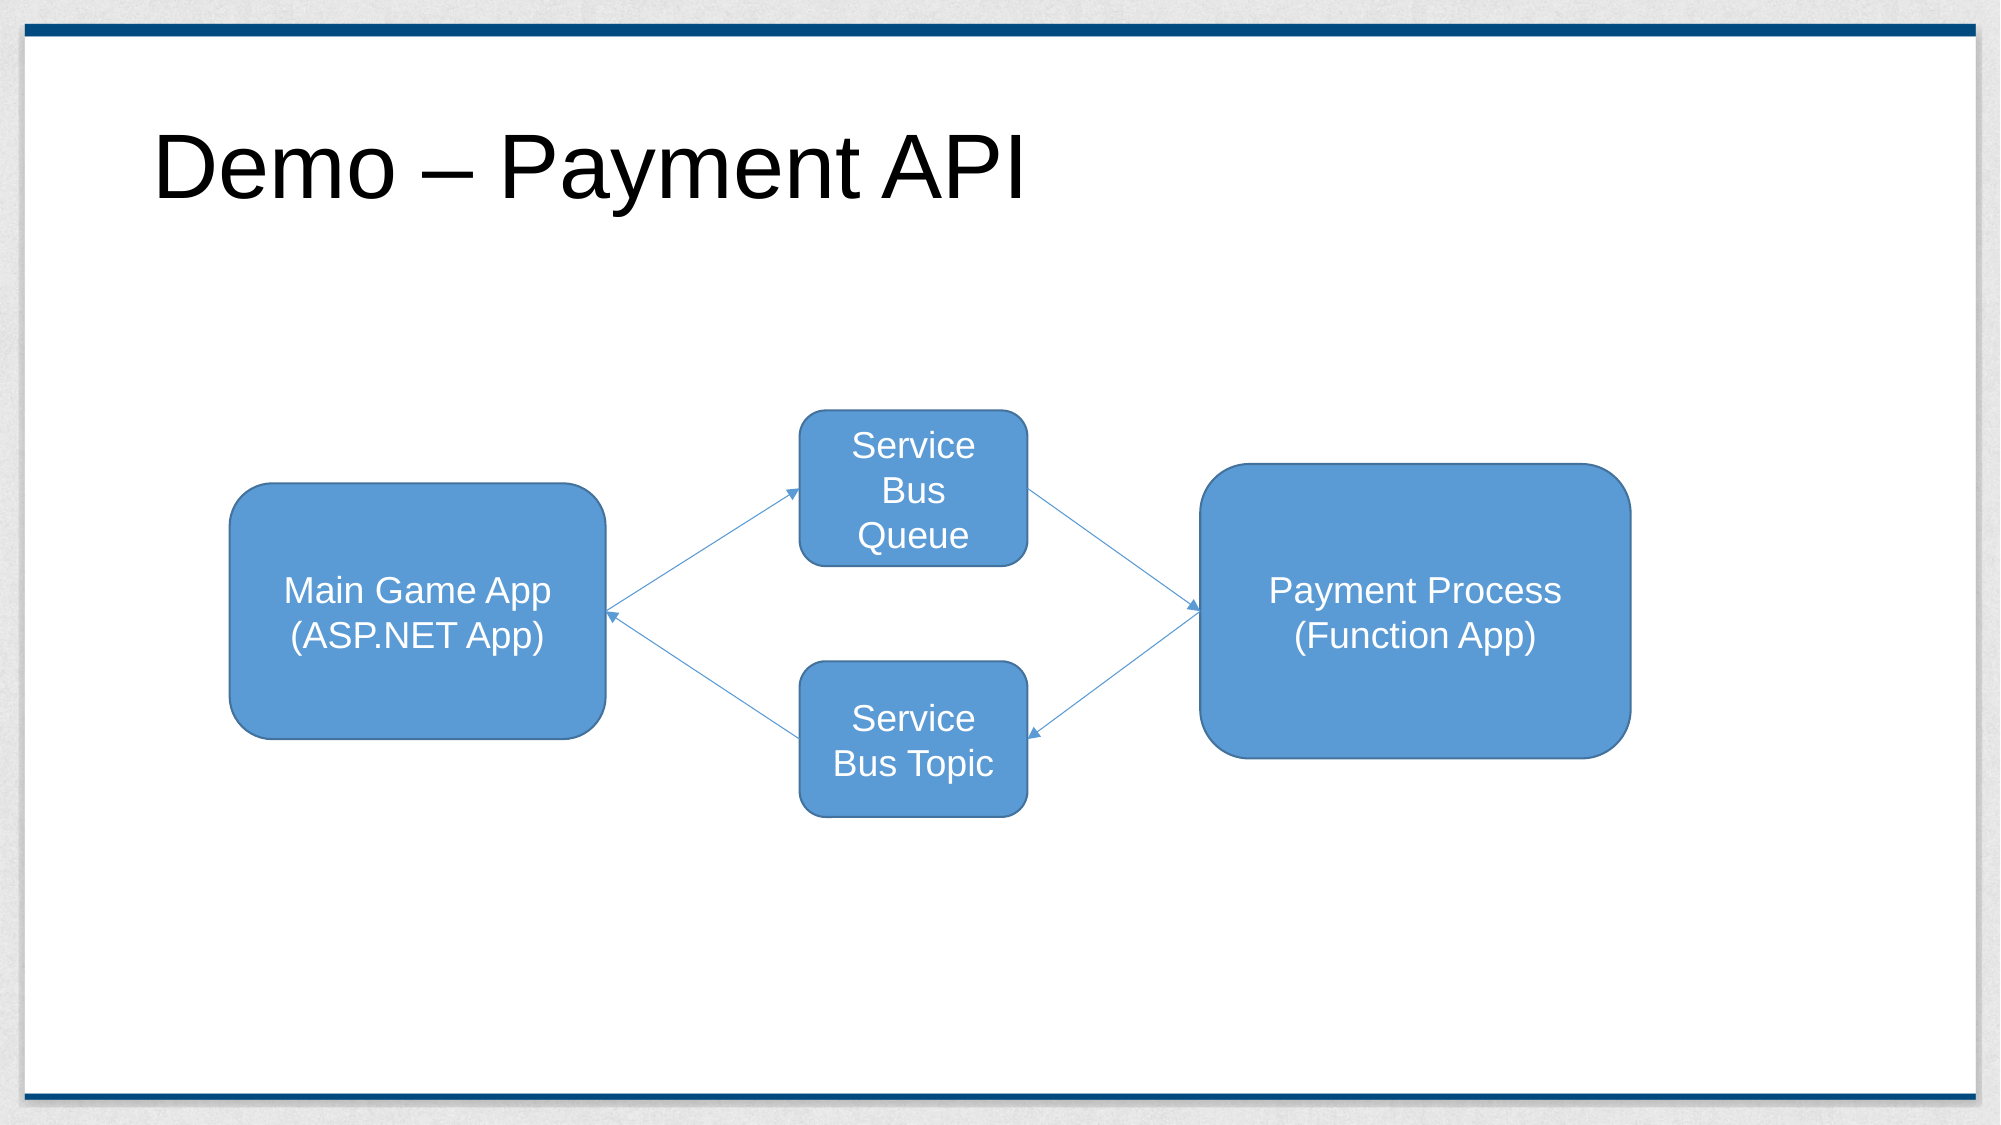

# Demo – Payment API
Service Bus Queue
Payment Process (Function App)
Main Game App
(ASP.NET App)
Service Bus Topic